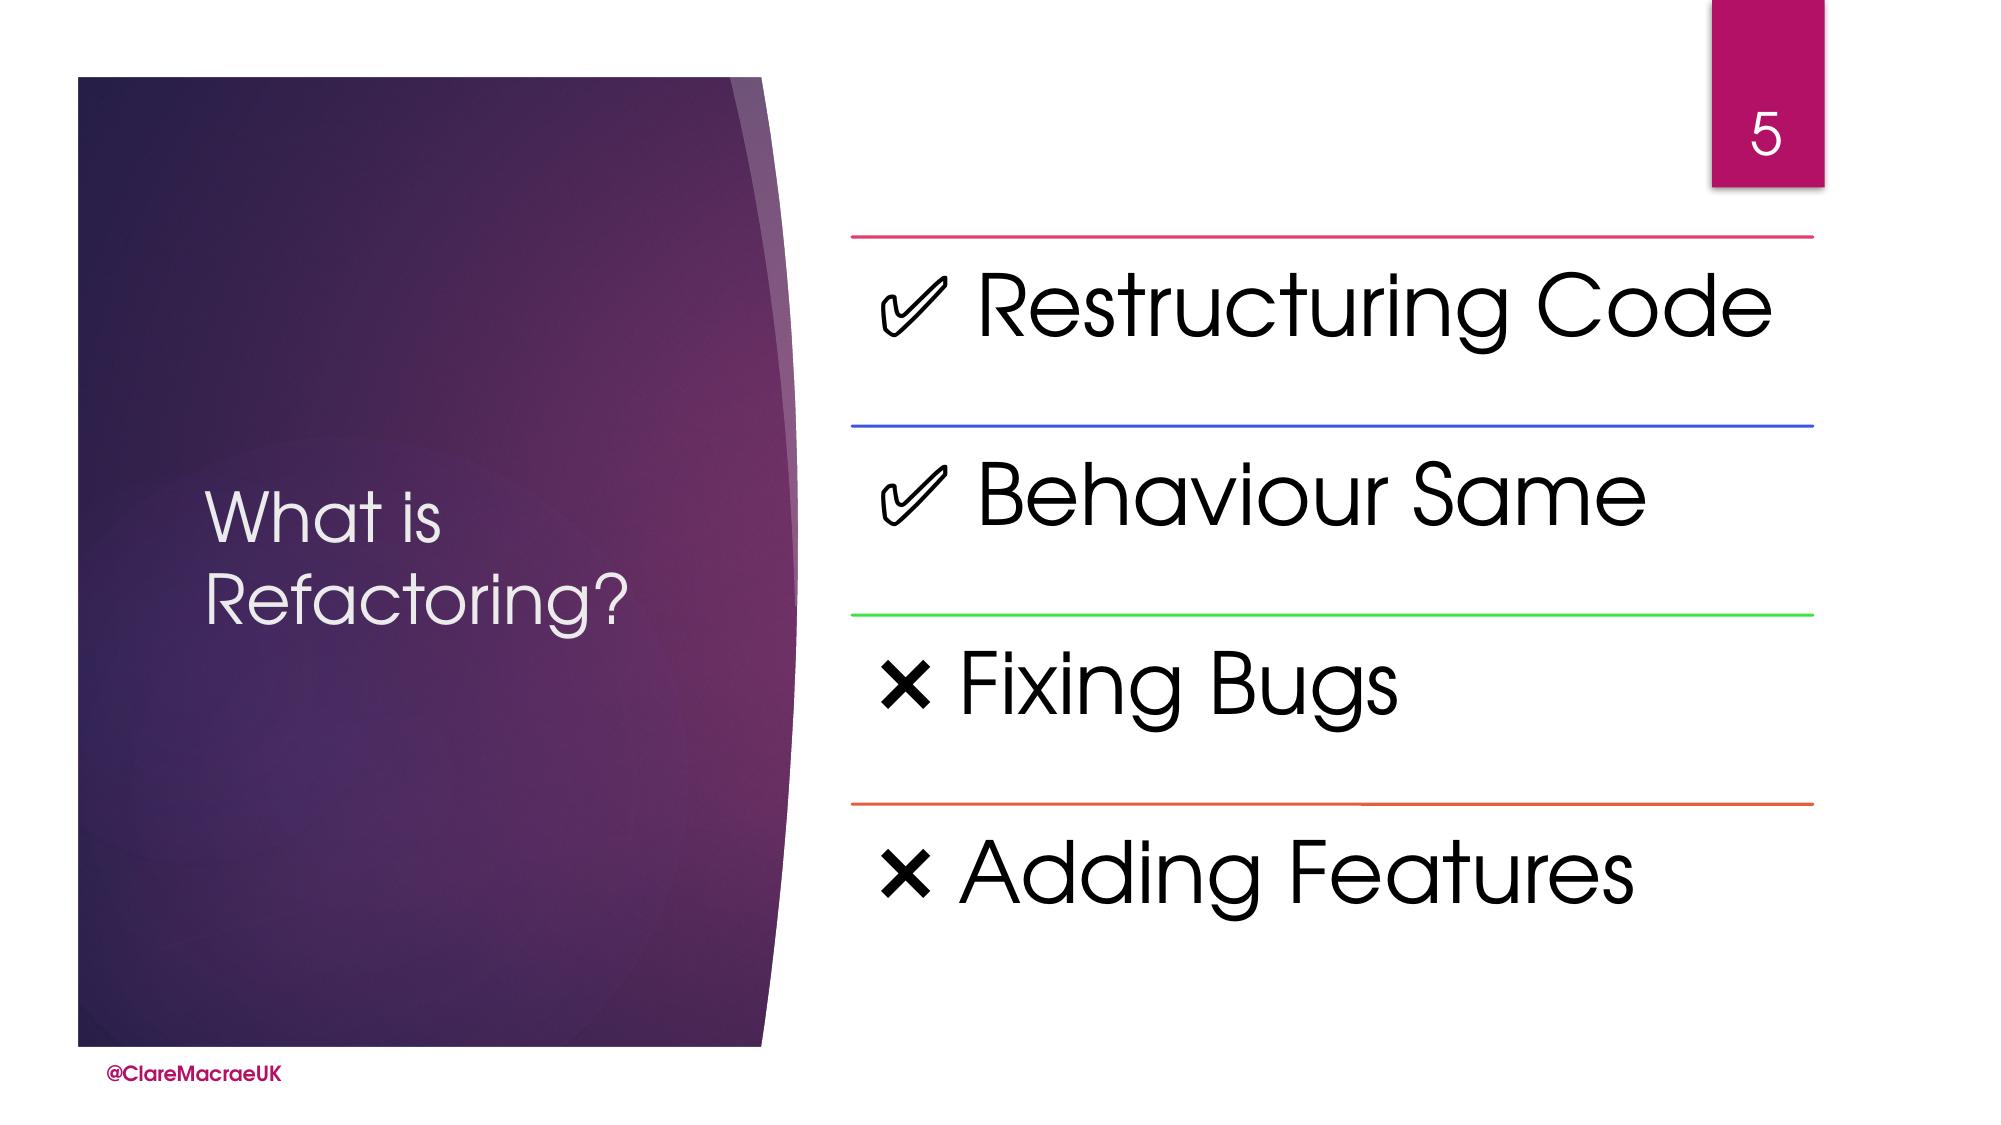

5
# What is Refactoring?
✅ Restructuring Code
✅ Behaviour Same
❌ Fixing Bugs
❌ Adding Features
@ClareMacraeUK